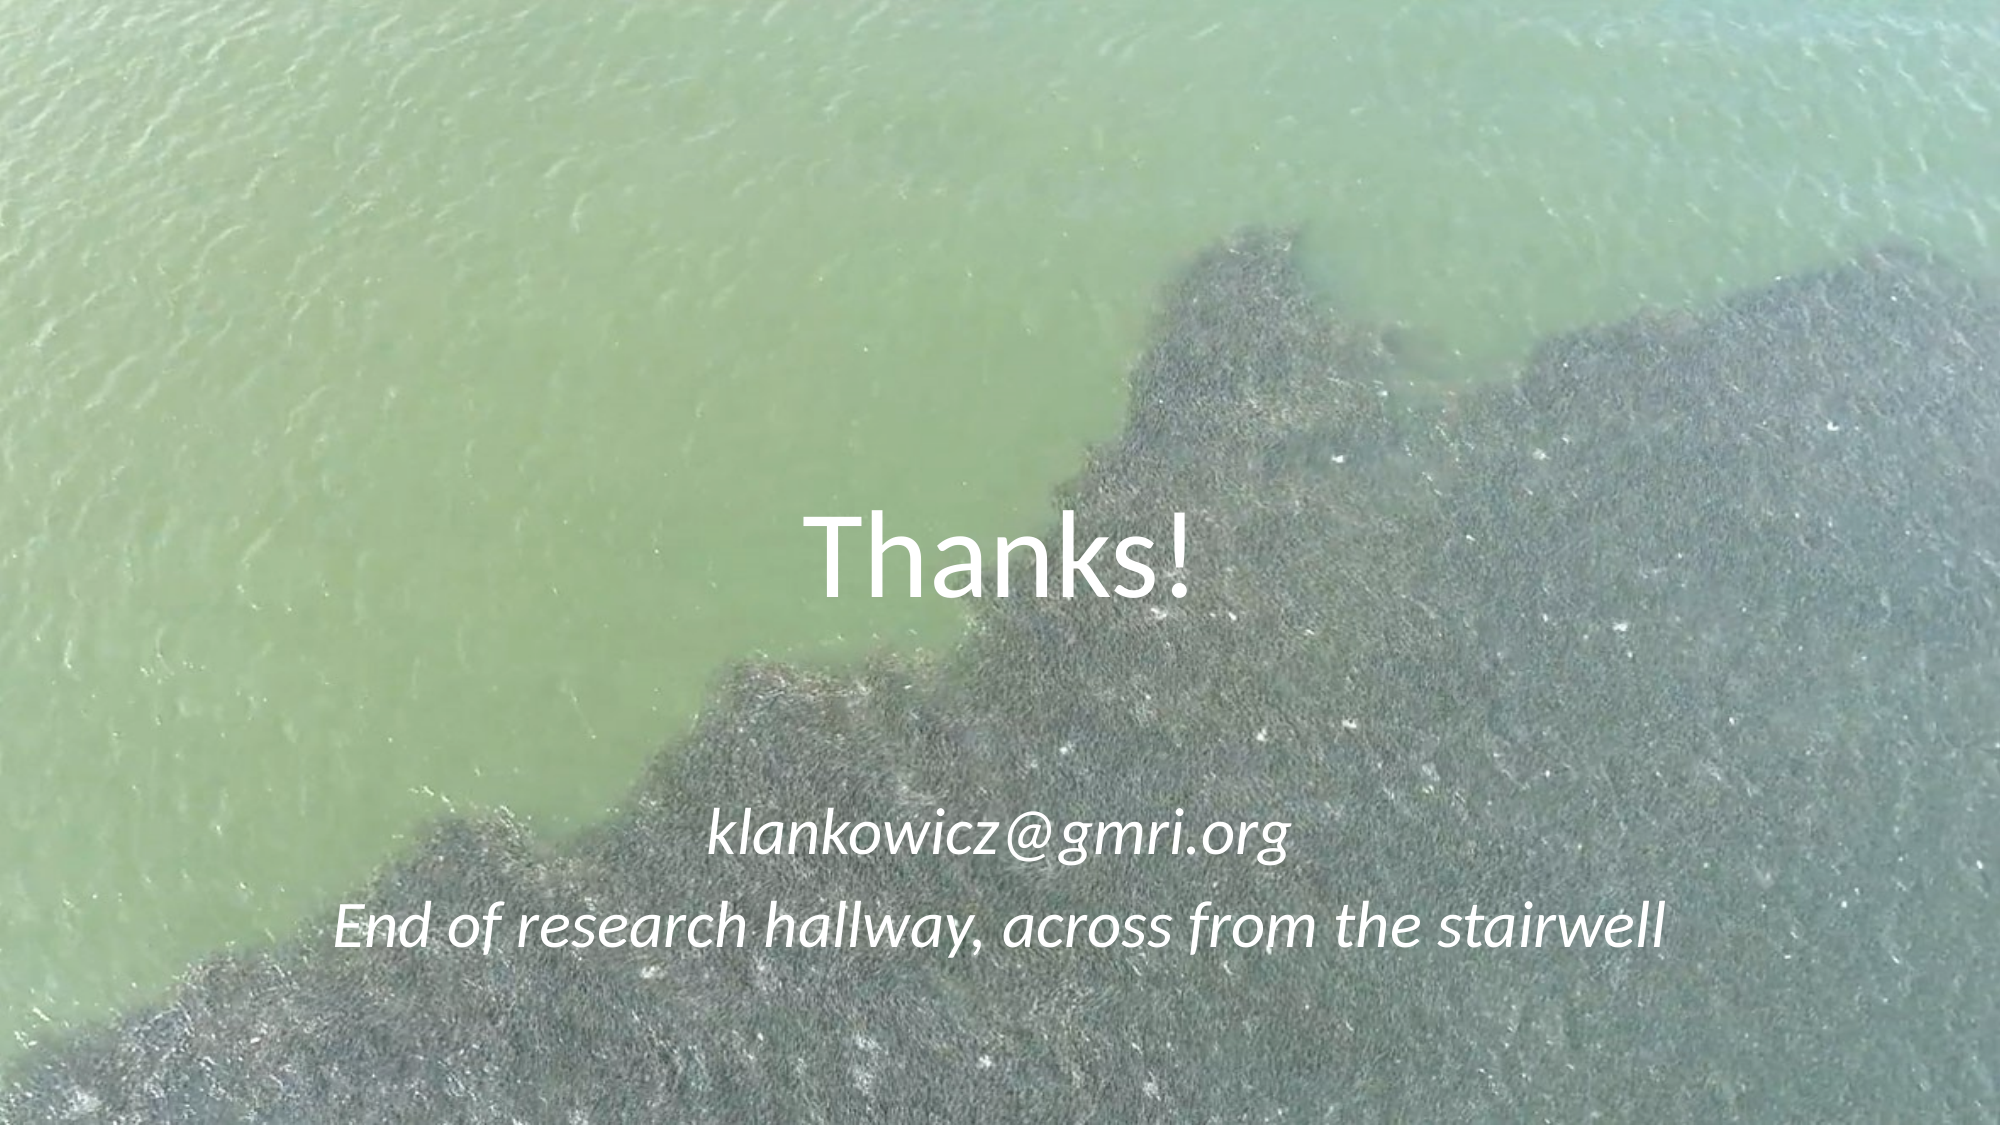

Thanks!
klankowicz@gmri.org
End of research hallway, across from the stairwell